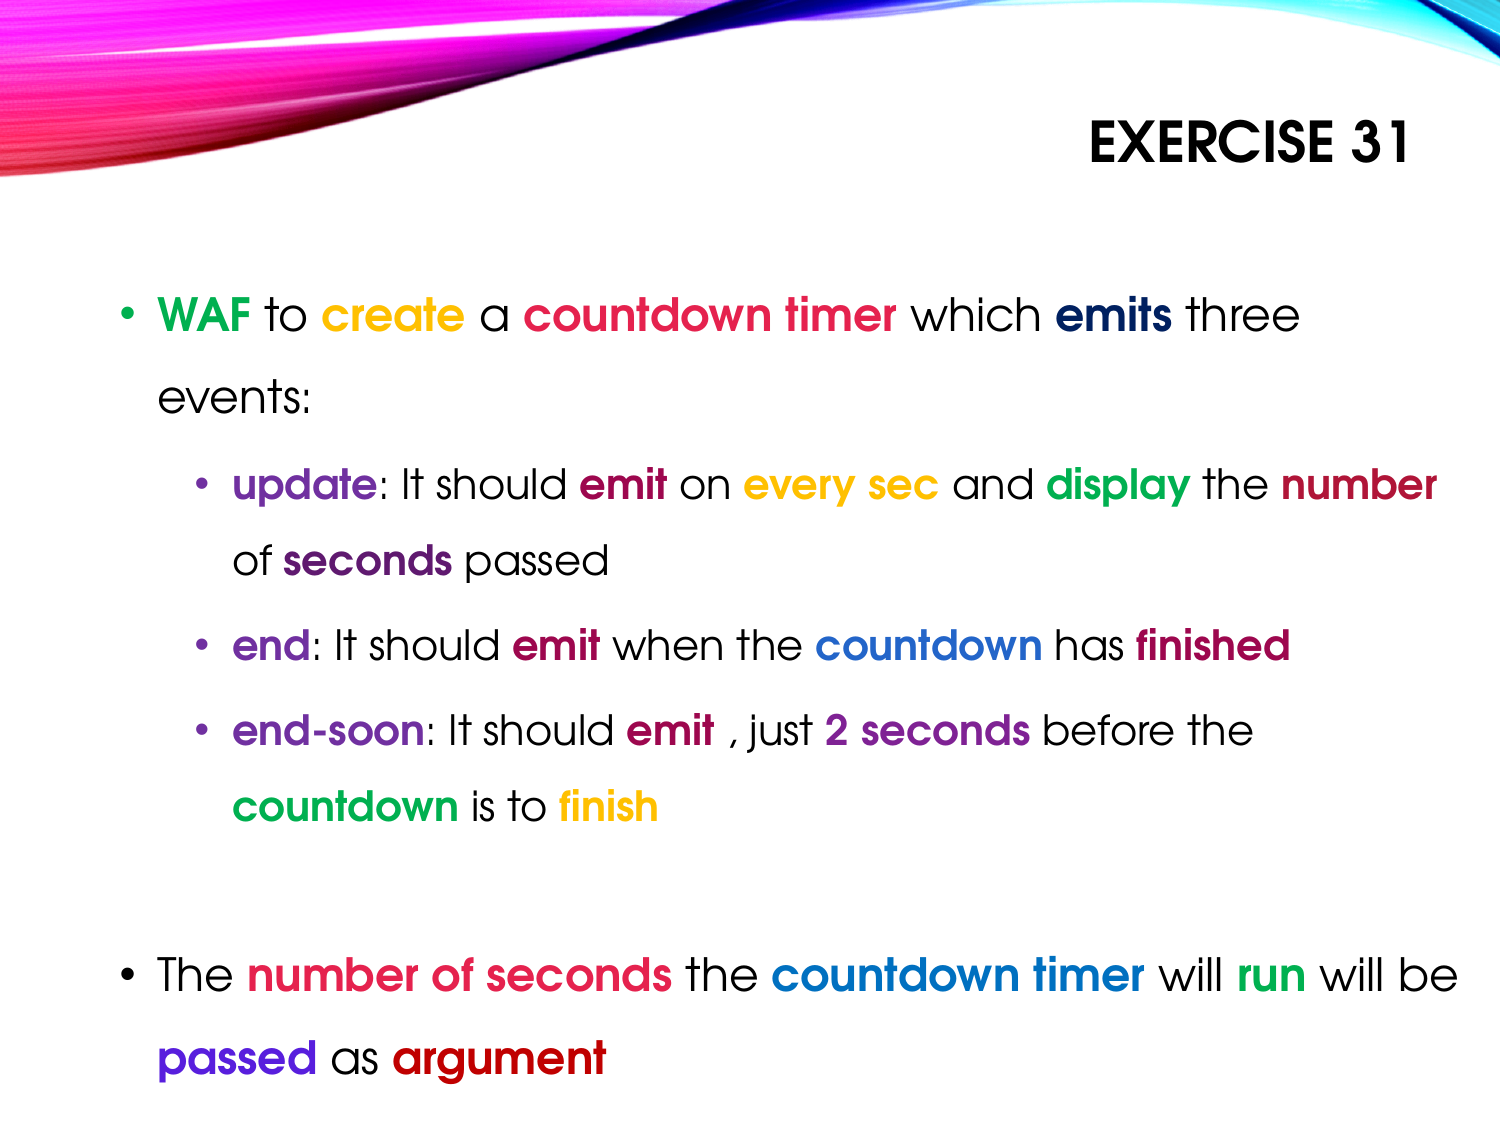

# Exercise 31
WAF to create a countdown timer which emits three events:
update: It should emit on every sec and display the number of seconds passed
end: It should emit when the countdown has finished
end-soon: It should emit , just 2 seconds before the countdown is to finish

The number of seconds the countdown timer will run will be passed as argument